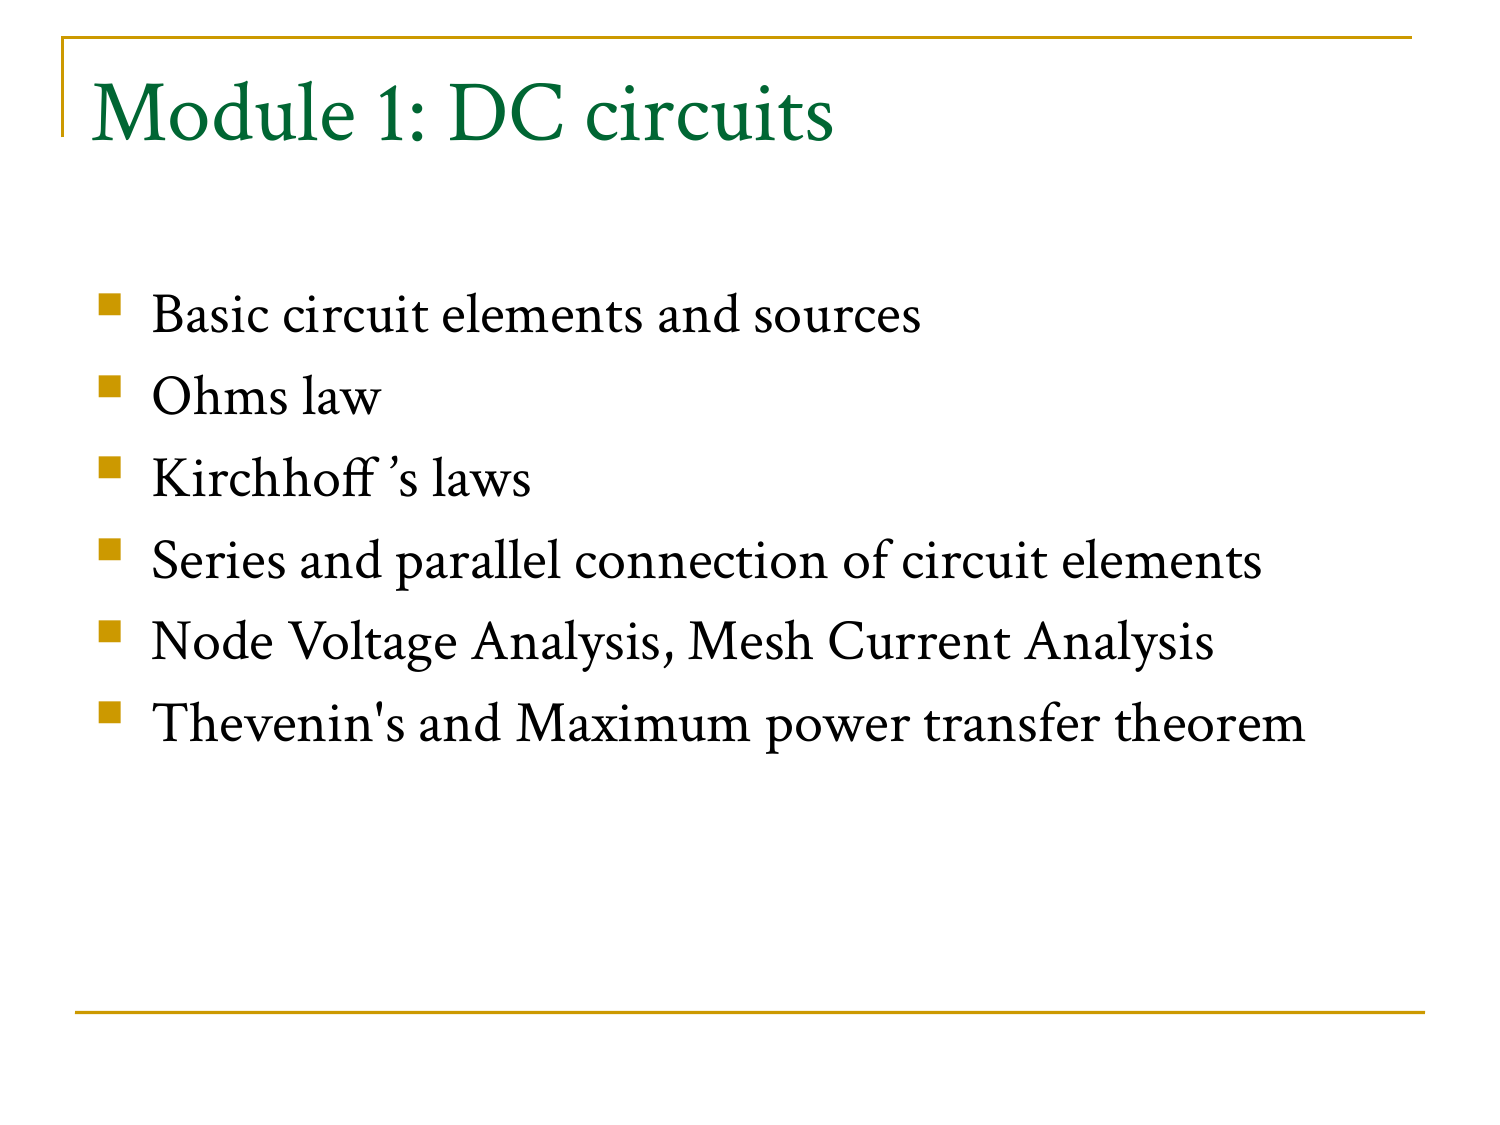

# Module 1: DC circuits
Basic circuit elements and sources
Ohms law
Kirchhoff ’s laws
Series and parallel connection of circuit elements
Node Voltage Analysis, Mesh Current Analysis
Thevenin's and Maximum power transfer theorem